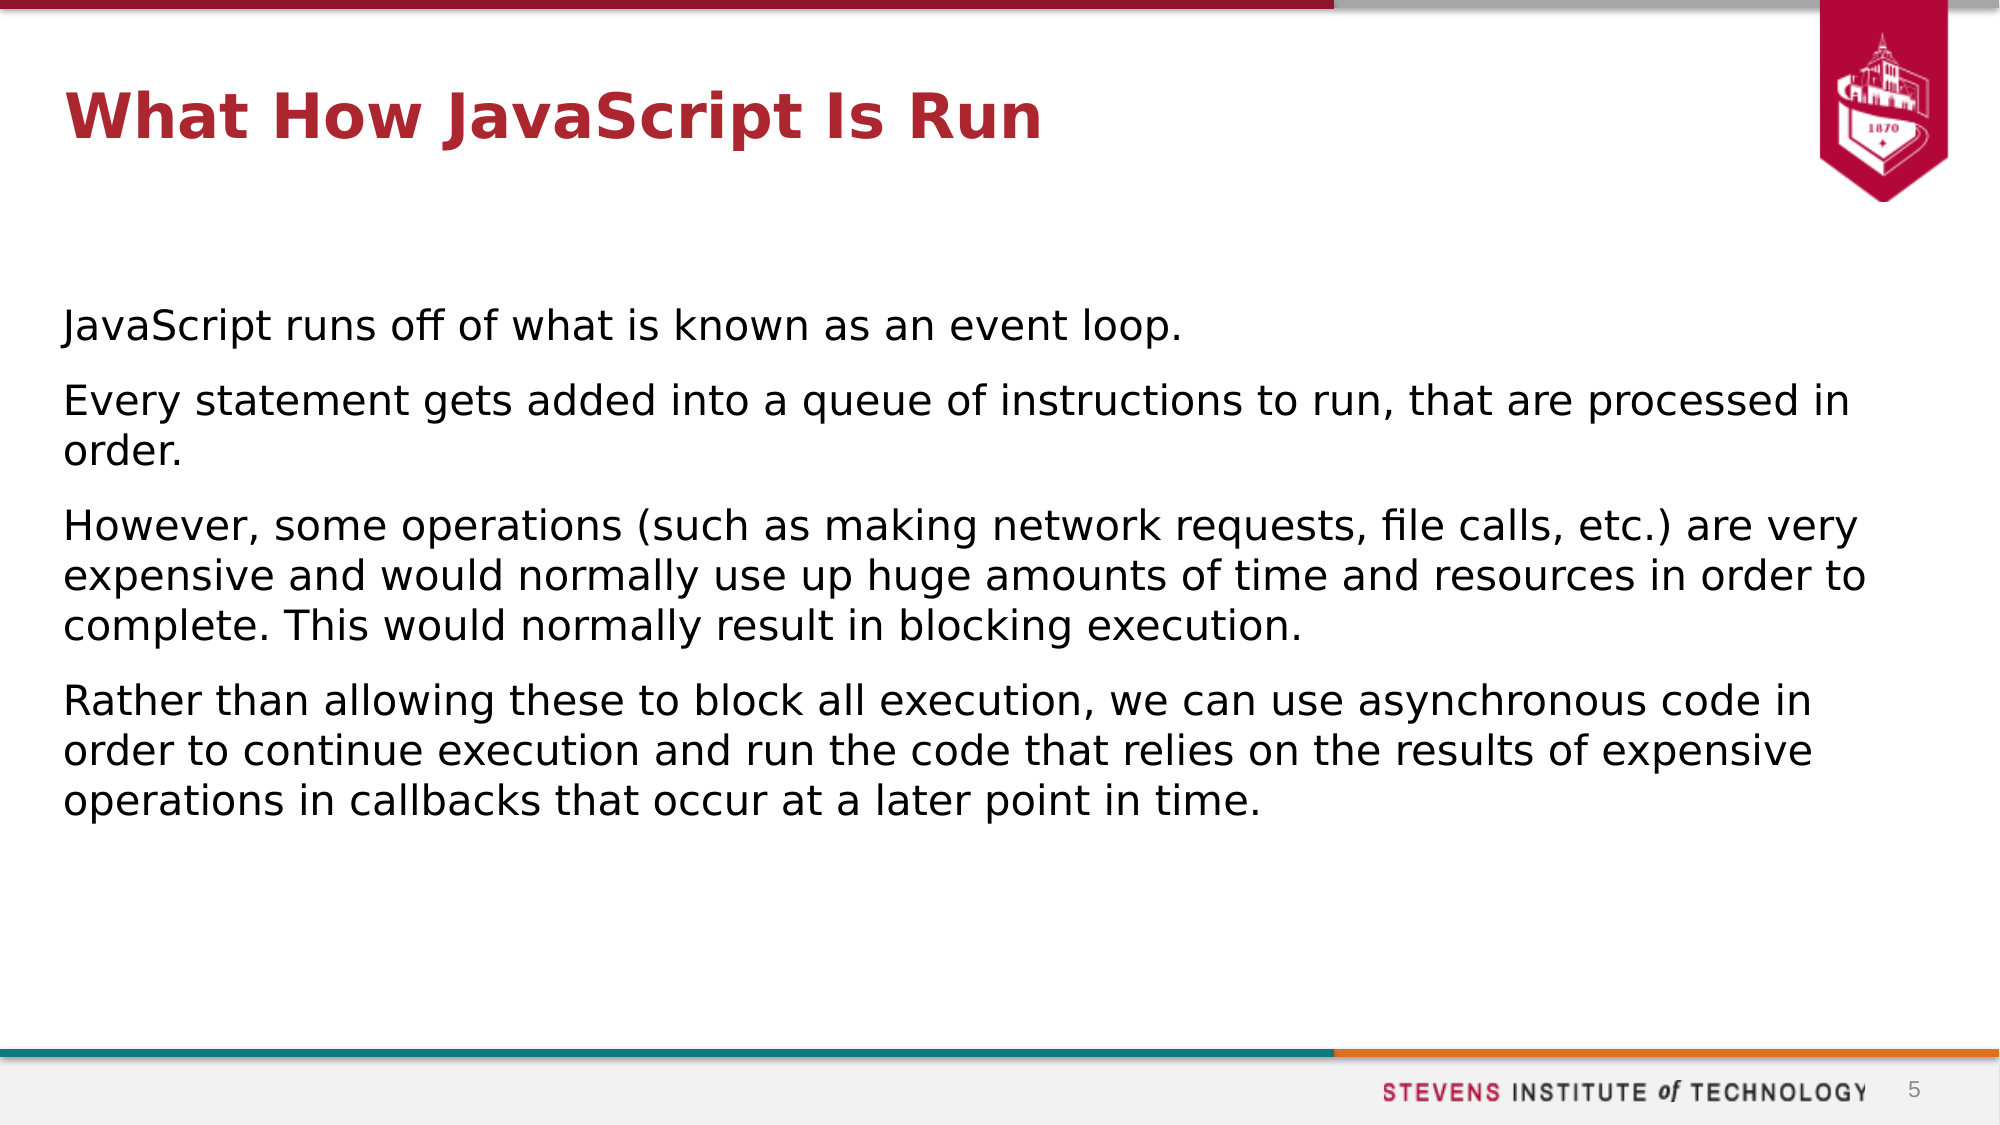

# What How JavaScript Is Run
JavaScript runs off of what is known as an event loop.
Every statement gets added into a queue of instructions to run, that are processed in order.
However, some operations (such as making network requests, file calls, etc.) are very expensive and would normally use up huge amounts of time and resources in order to complete. This would normally result in blocking execution.
Rather than allowing these to block all execution, we can use asynchronous code in order to continue execution and run the code that relies on the results of expensive operations in callbacks that occur at a later point in time.

5